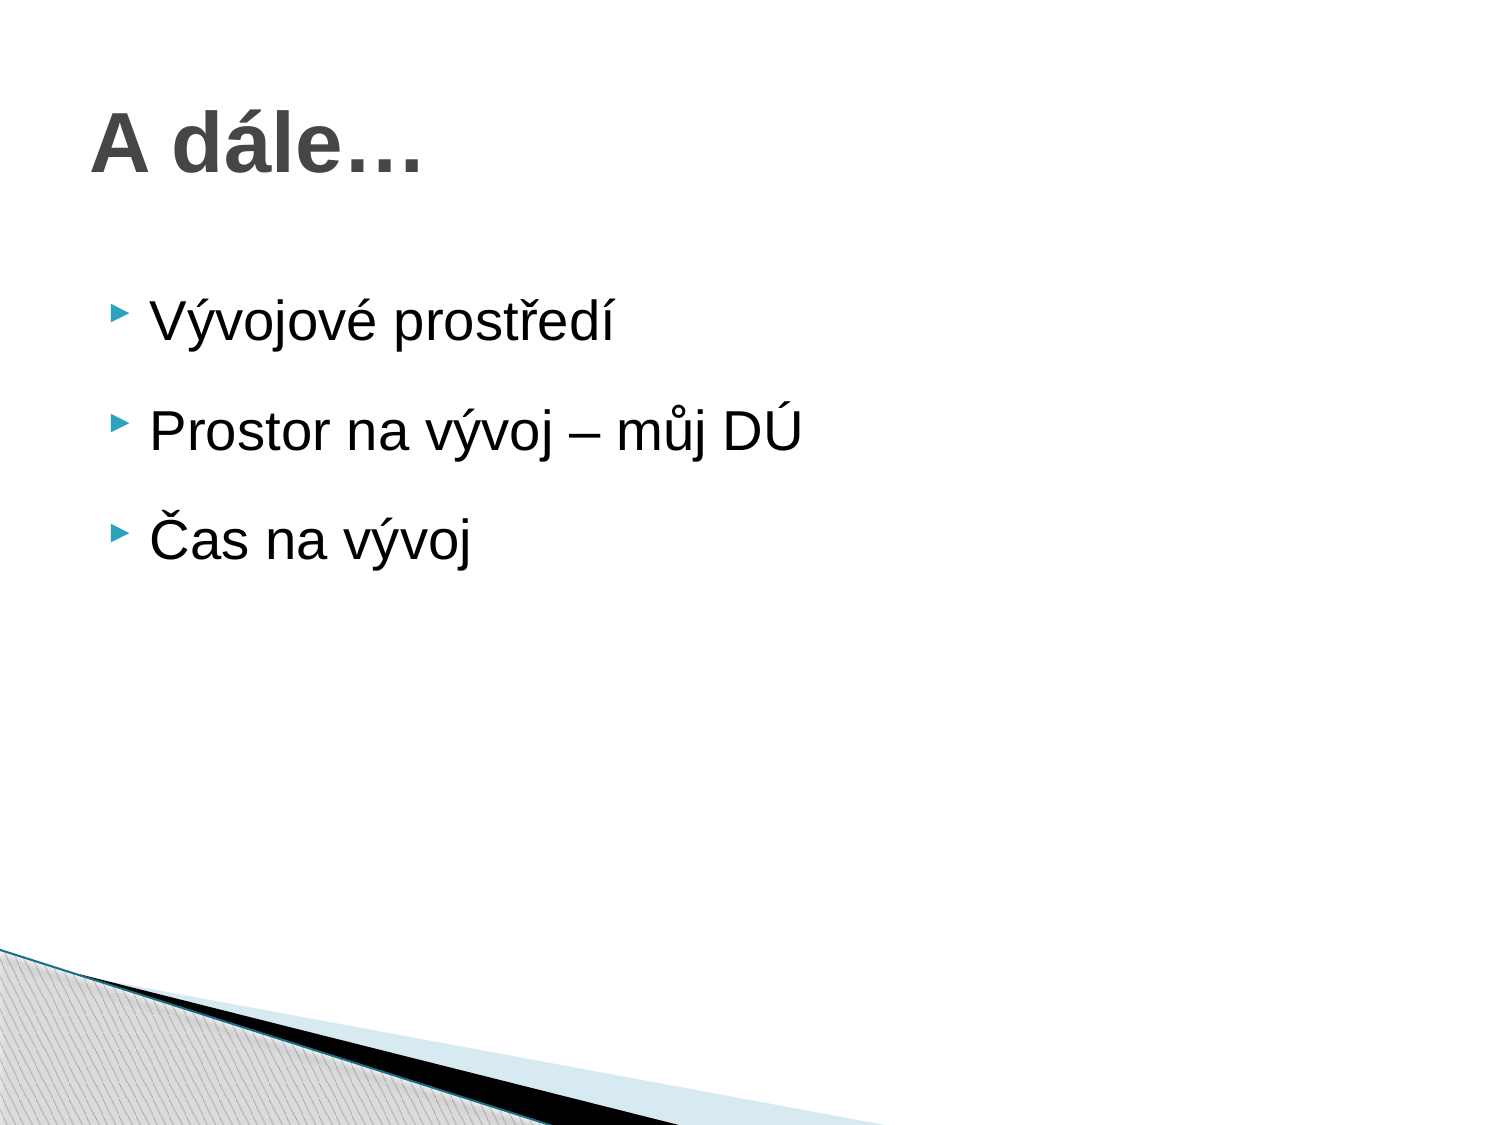

# A dále…
Vývojové prostředí
Prostor na vývoj – můj DÚ
Čas na vývoj